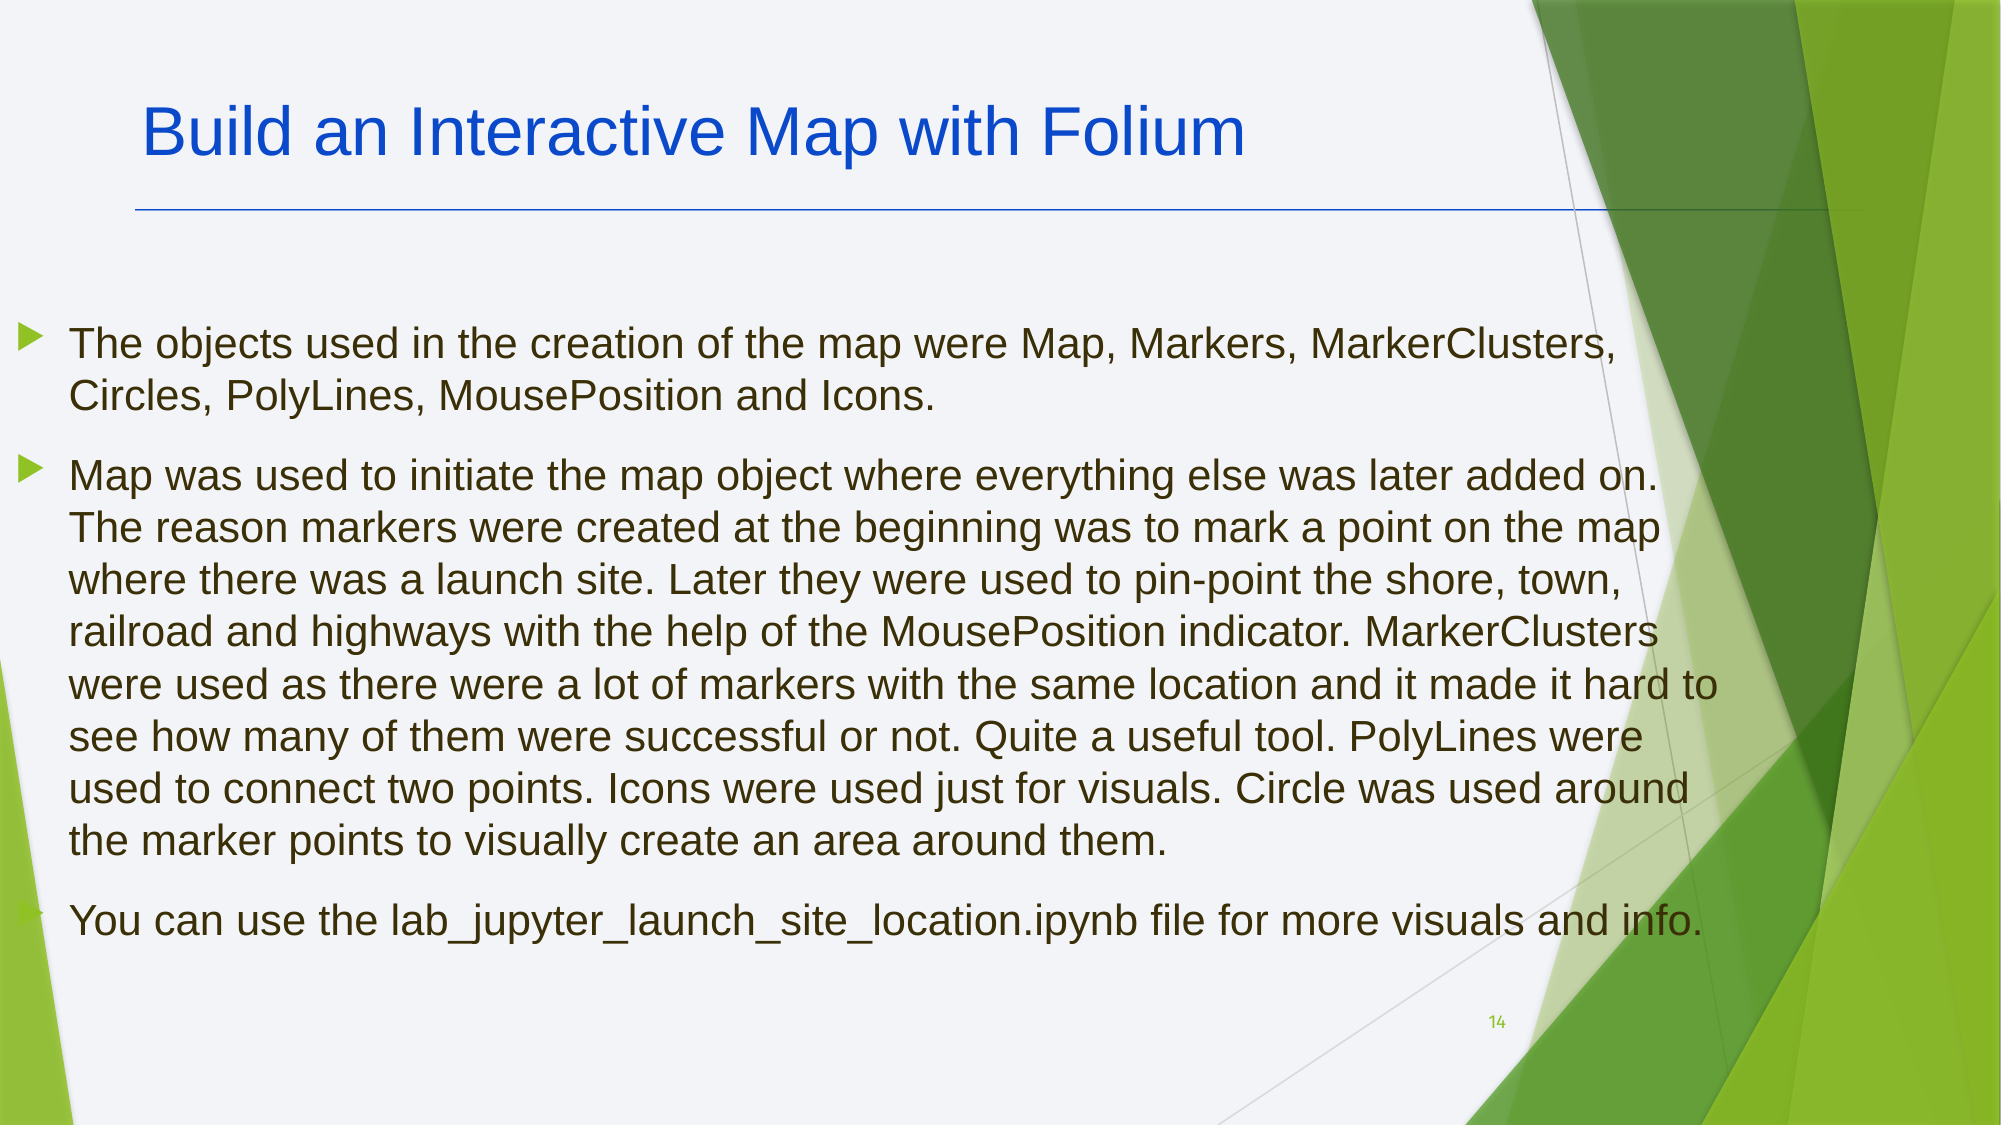

Build an Interactive Map with Folium
The objects used in the creation of the map were Map, Markers, MarkerClusters, Circles, PolyLines, MousePosition and Icons.
Map was used to initiate the map object where everything else was later added on. The reason markers were created at the beginning was to mark a point on the map where there was a launch site. Later they were used to pin-point the shore, town, railroad and highways with the help of the MousePosition indicator. MarkerClusters were used as there were a lot of markers with the same location and it made it hard to see how many of them were successful or not. Quite a useful tool. PolyLines were used to connect two points. Icons were used just for visuals. Circle was used around the marker points to visually create an area around them.
You can use the lab_jupyter_launch_site_location.ipynb file for more visuals and info.

14